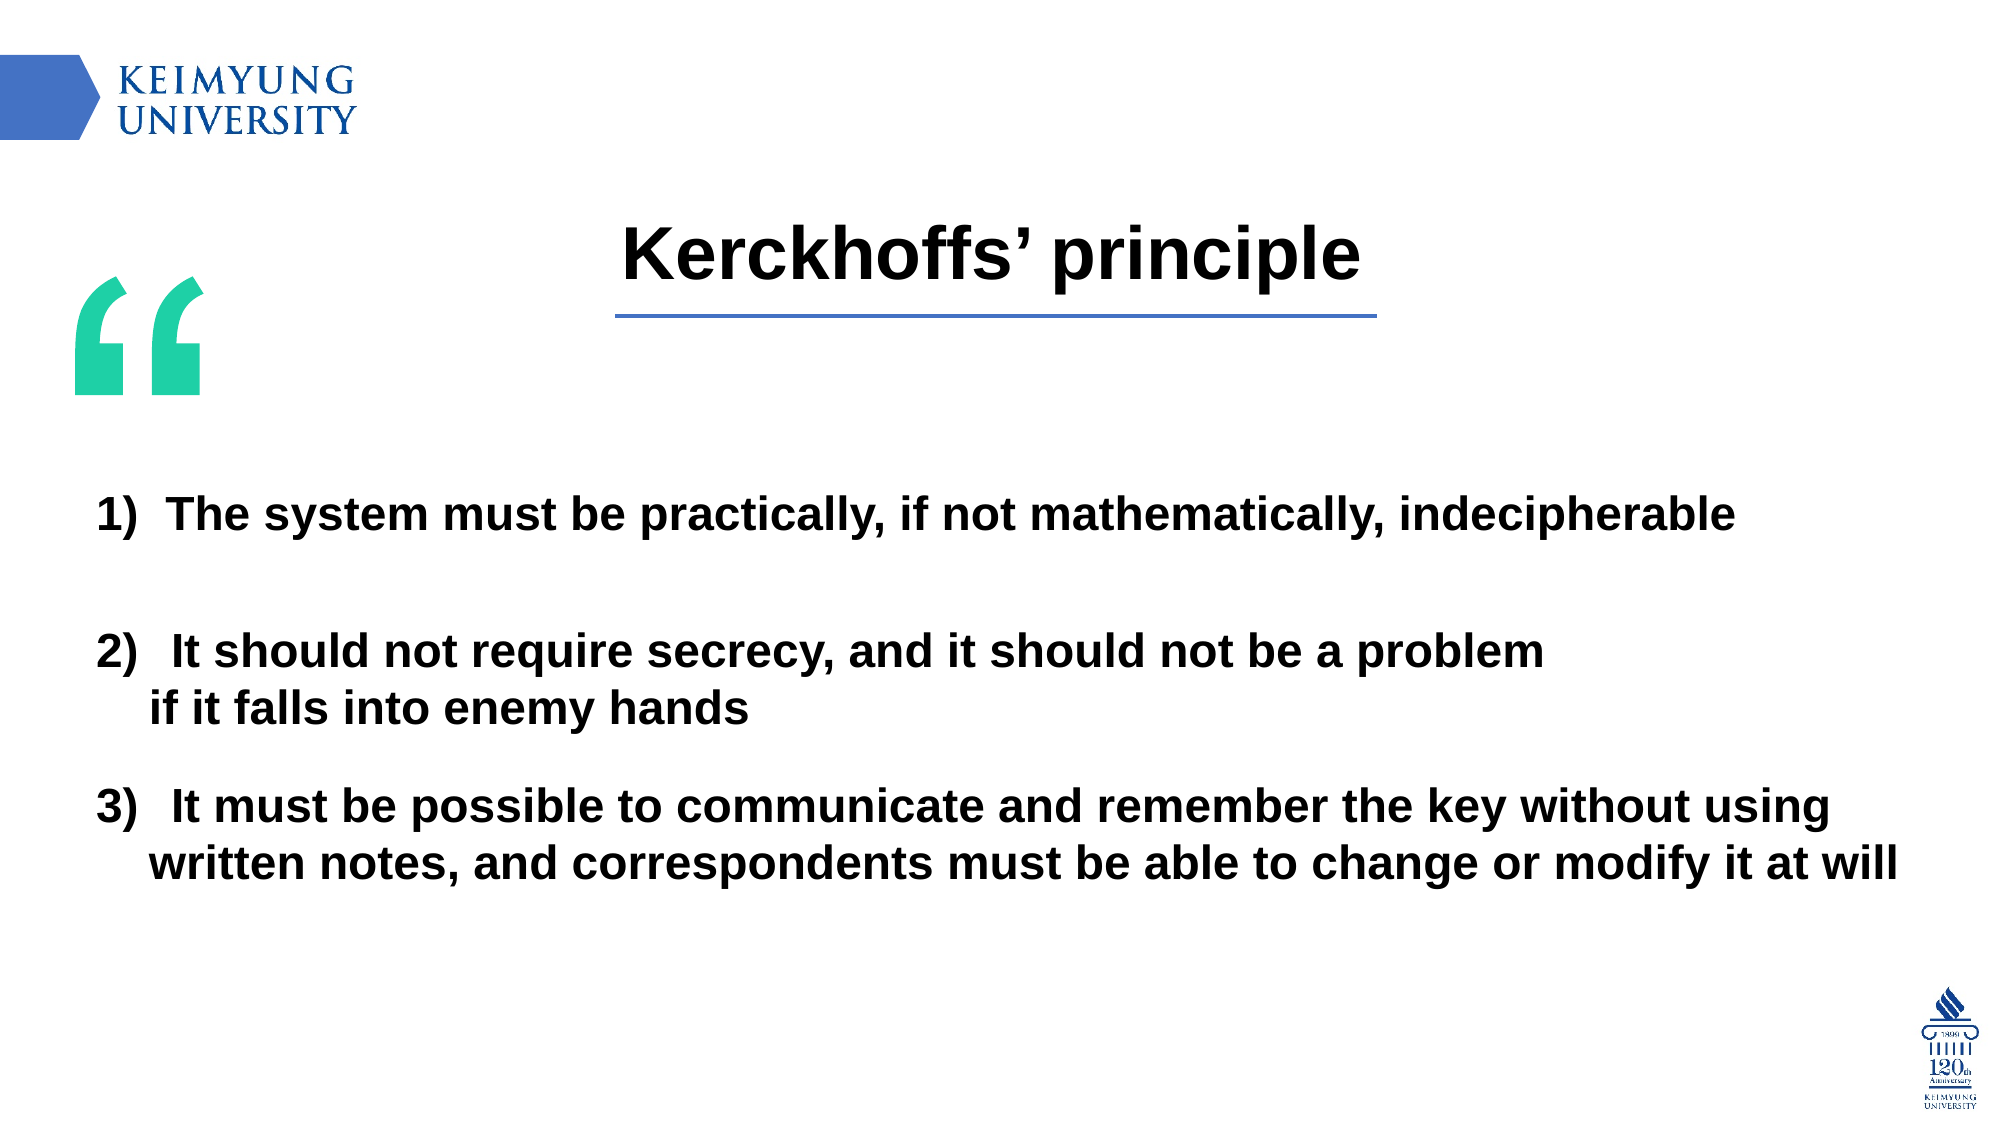

Kerckhoffs’ principle

 The system must be practically, if not mathematically, indecipherable

It should not require secrecy, and it should not be a problem
    if it falls into enemy hands

It must be possible to communicate and remember the key without using
    written notes, and correspondents must be able to change or modify it at will